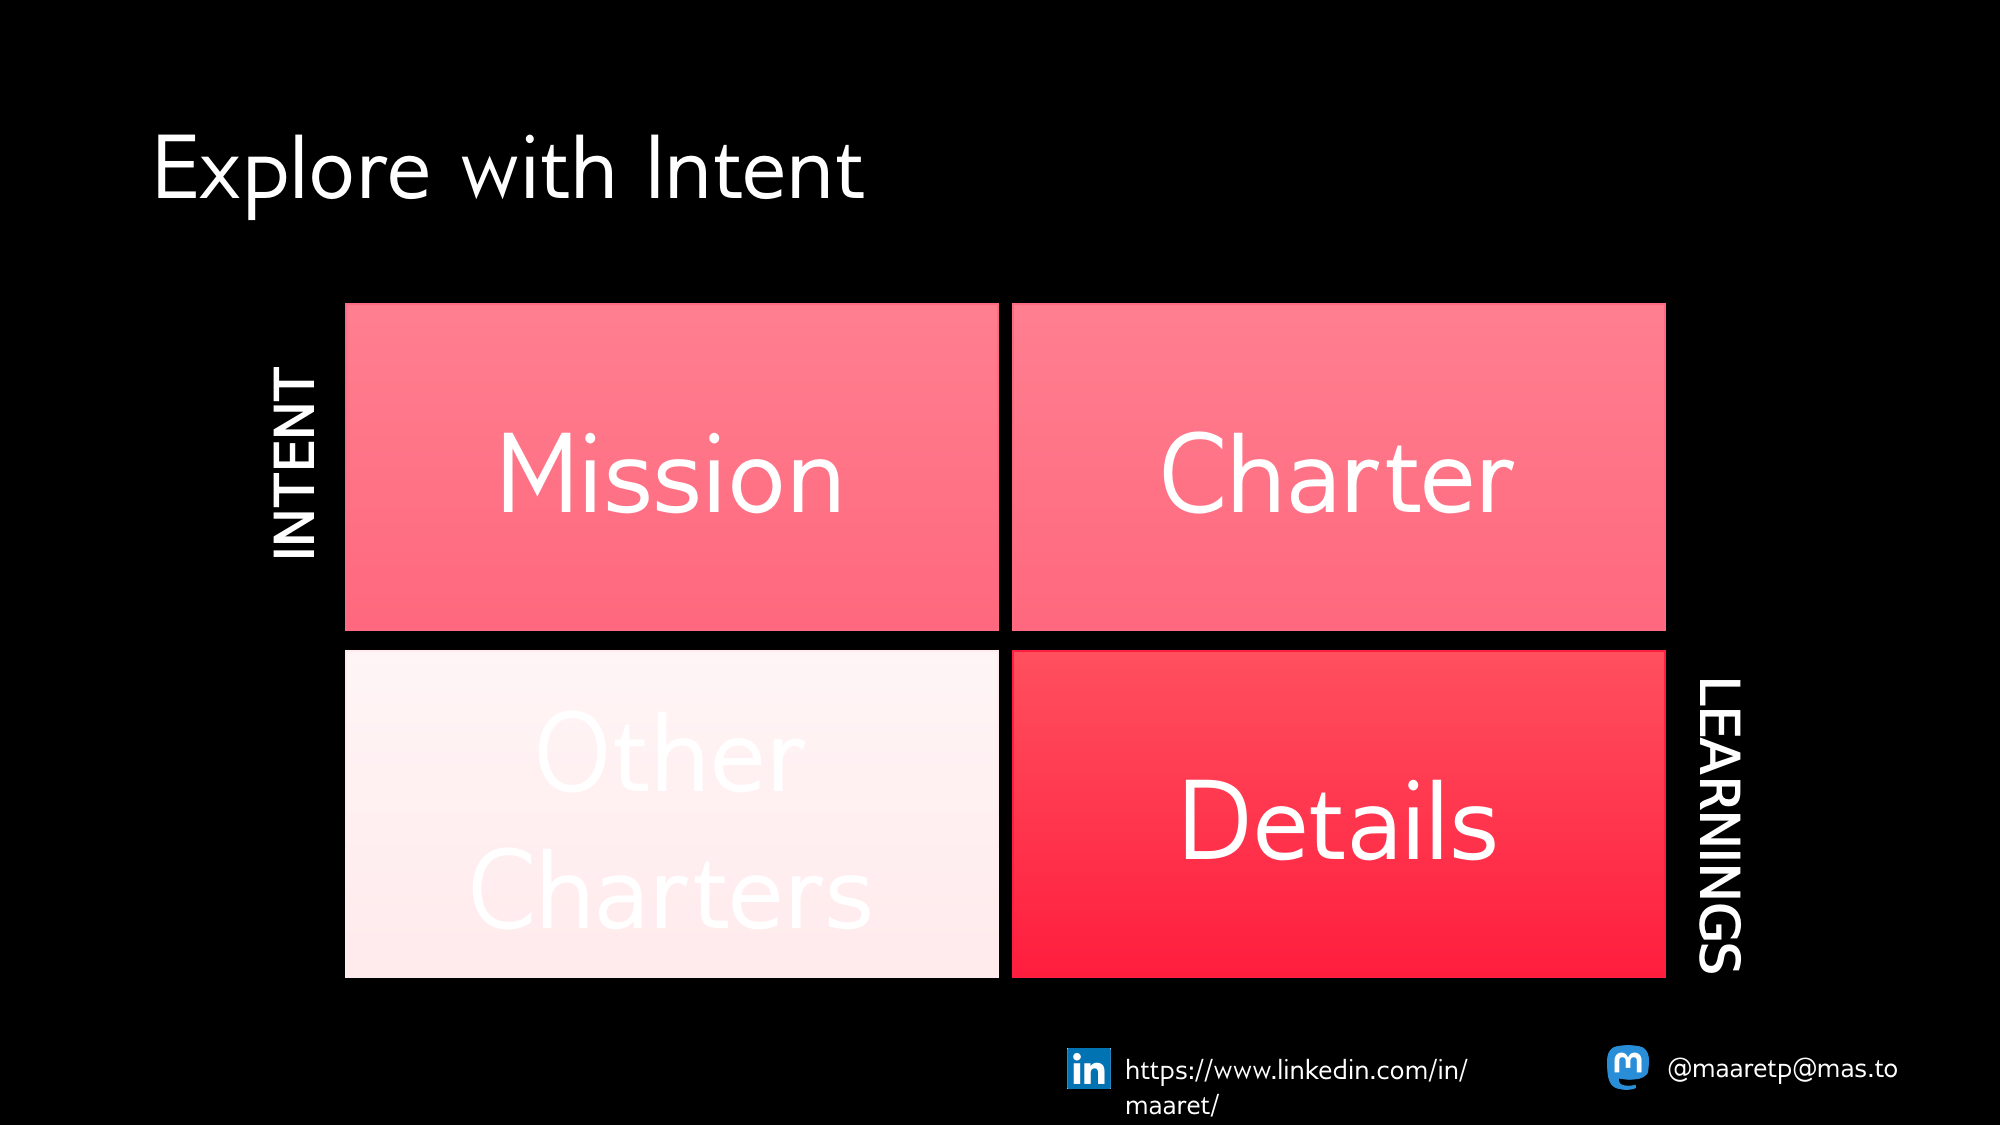

# Explore with Intent
Mission
Charter
Other Charters
Details
INTENT
LEARNINGS